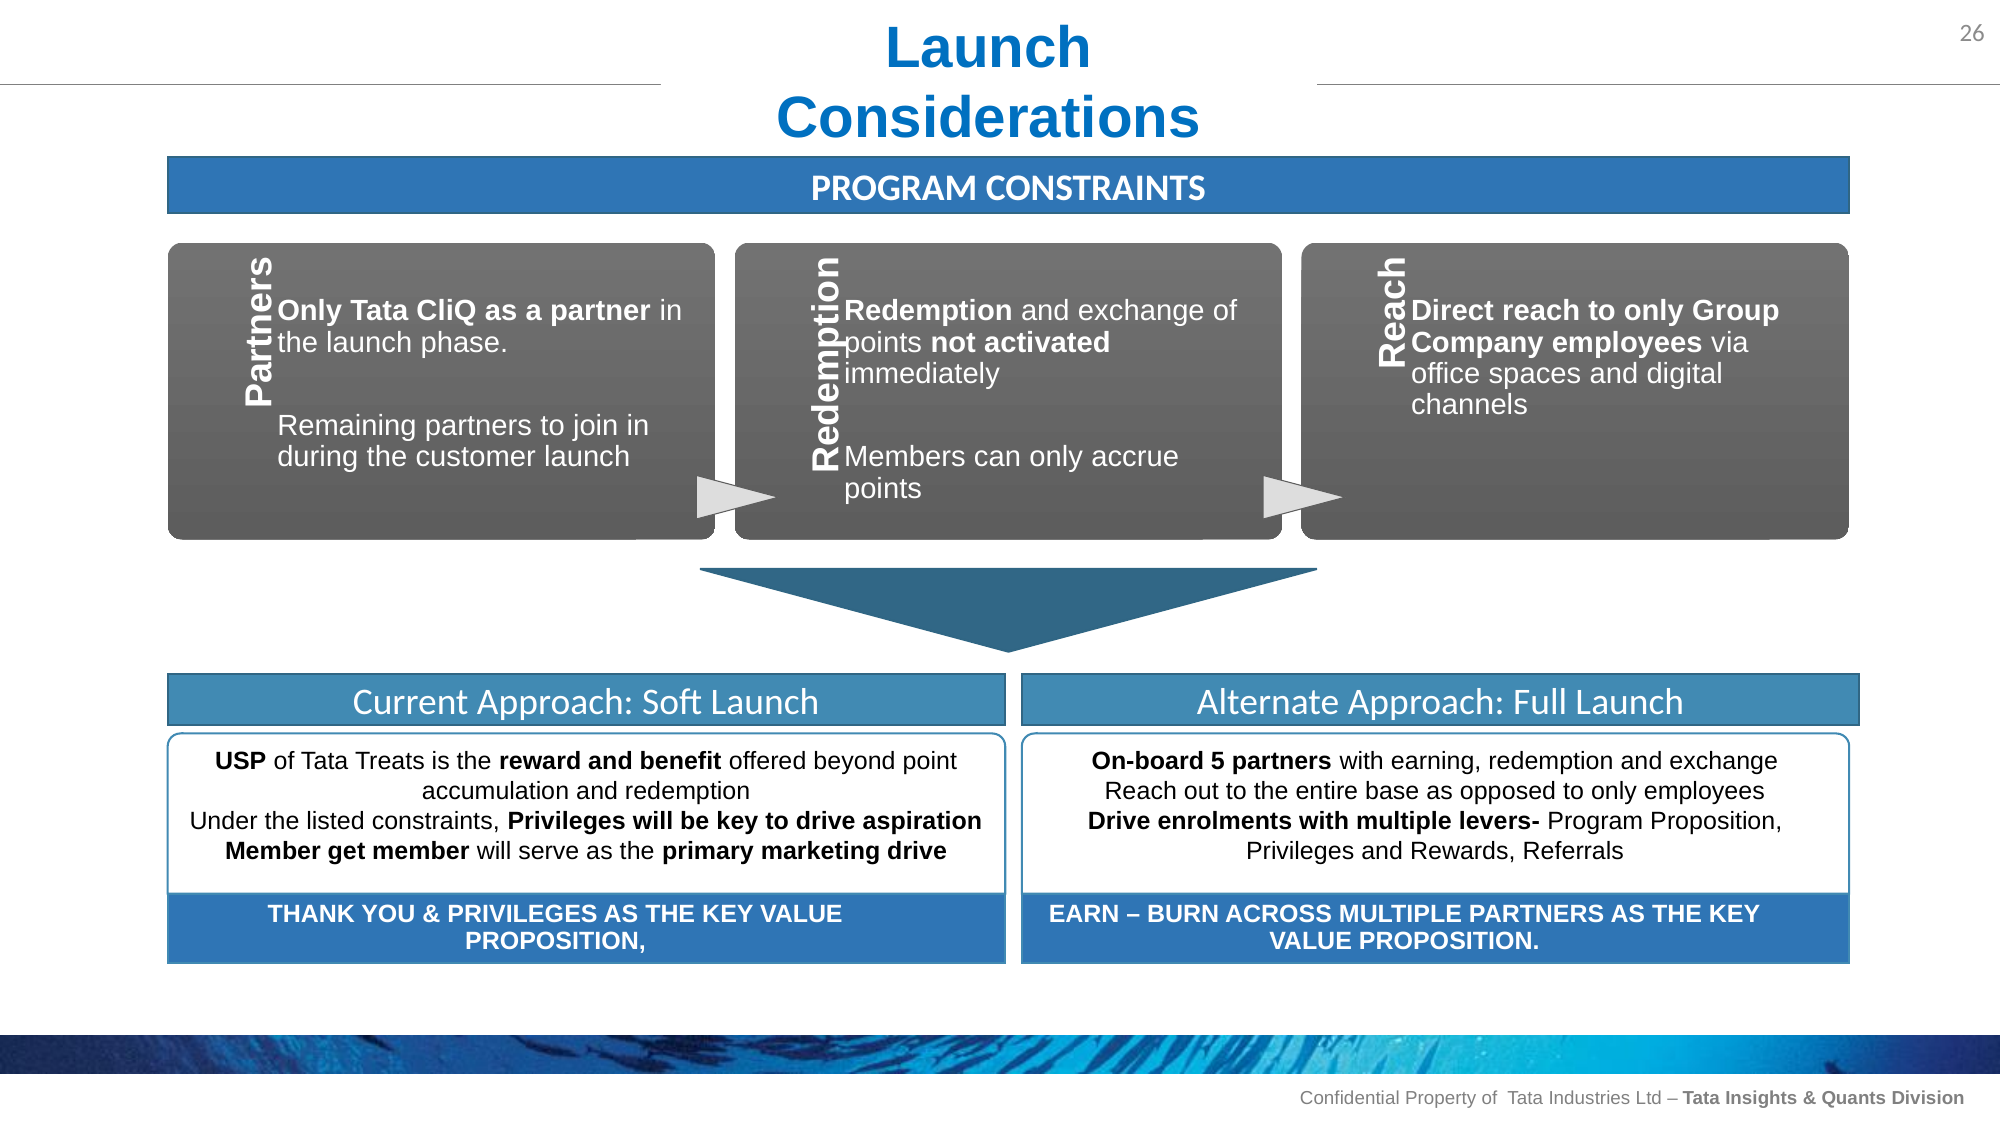

26
Launch Considerations
PROGRAM CONSTRAINTS
Partners

Only Tata CliQ as a partner in the launch phase.

Remaining partners to join in during the customer launch
Redemption

Redemption and exchange of points not activated immediately

Members can only accrue points
Reach

Direct reach to only Group Company employees via office spaces and digital channels

Current Approach: Soft Launch
Alternate Approach: Full Launch
USP of Tata Treats is the reward and benefit offered beyond point accumulation and redemption
Under the listed constraints, Privileges will be key to drive aspiration
Member get member will serve as the primary marketing drive
THANK YOU & PRIVILEGES AS THE KEY VALUE PROPOSITION,
On-board 5 partners with earning, redemption and exchange
Reach out to the entire base as opposed to only employees
Drive enrolments with multiple levers- Program Proposition, Privileges and Rewards, Referrals
EARN – BURN ACROSS MULTIPLE PARTNERS AS THE KEY VALUE PROPOSITION.